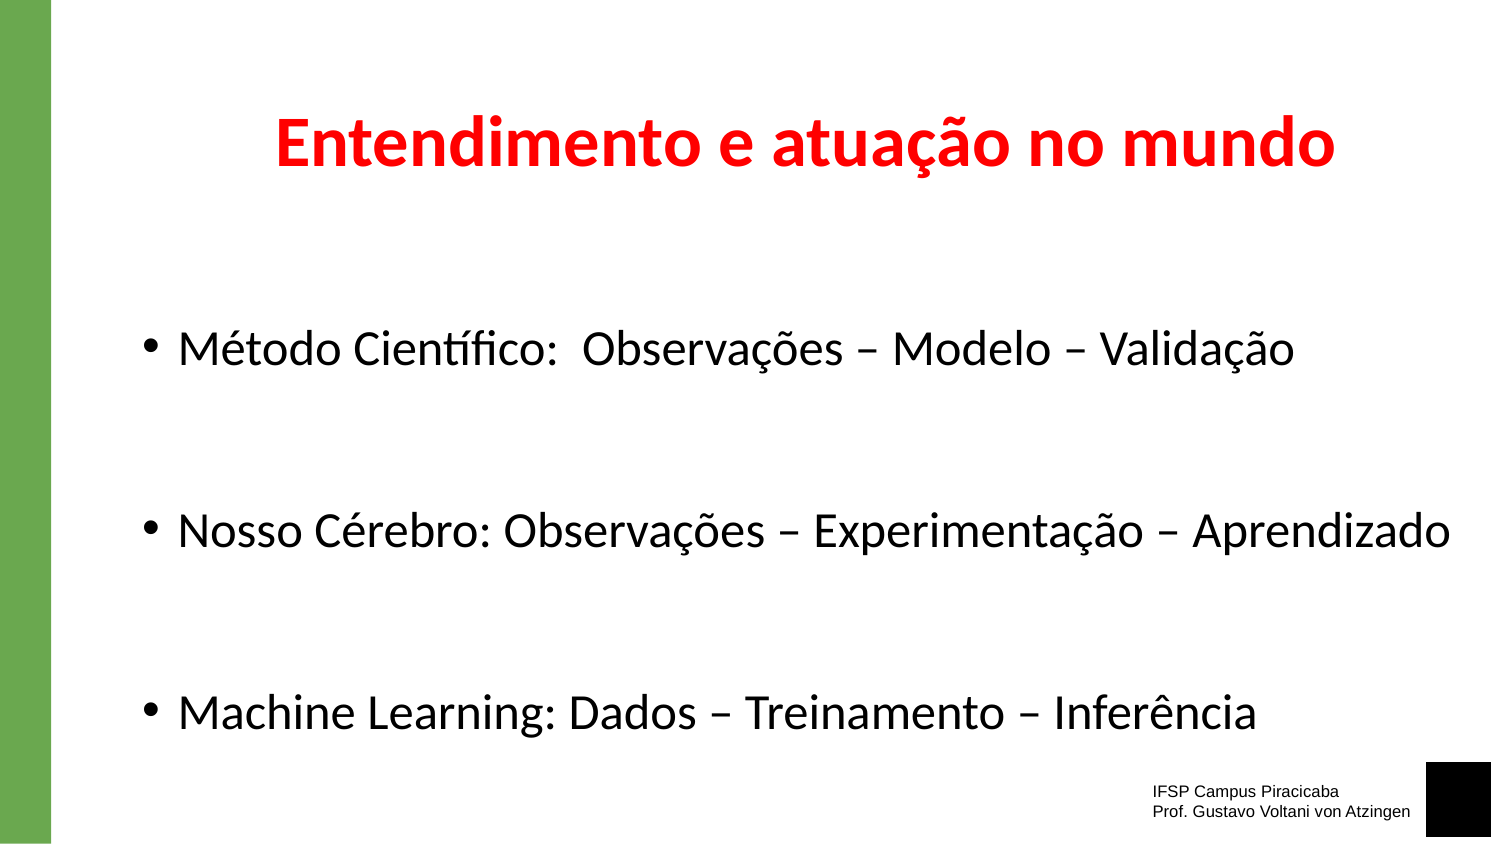

Entendimento e atuação no mundo

Método Científico:  Observações – Modelo – Validação

Nosso Cérebro: Observações – Experimentação – Aprendizado

Machine Learning: Dados – Treinamento – Inferência